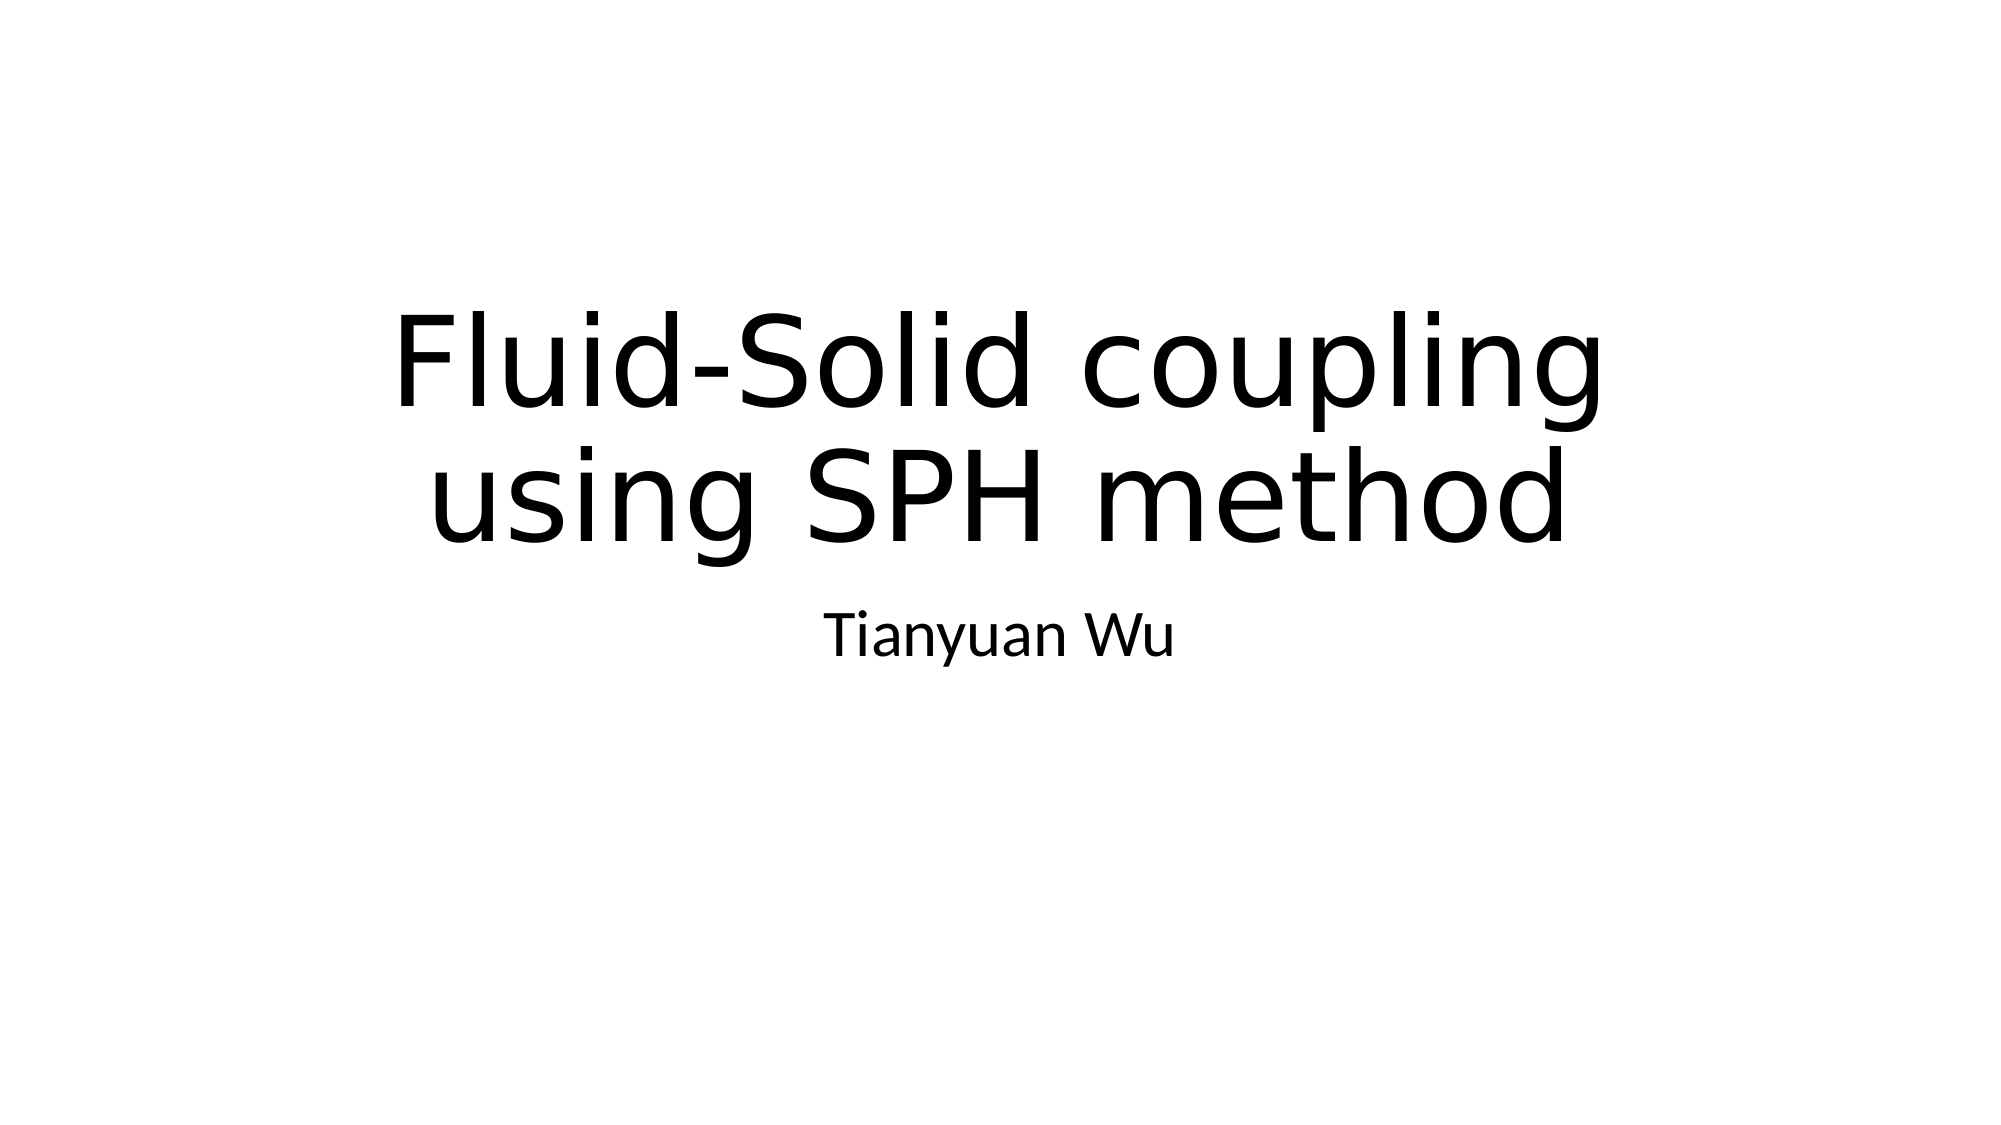

# Fluid-Solid coupling using SPH method
Tianyuan Wu